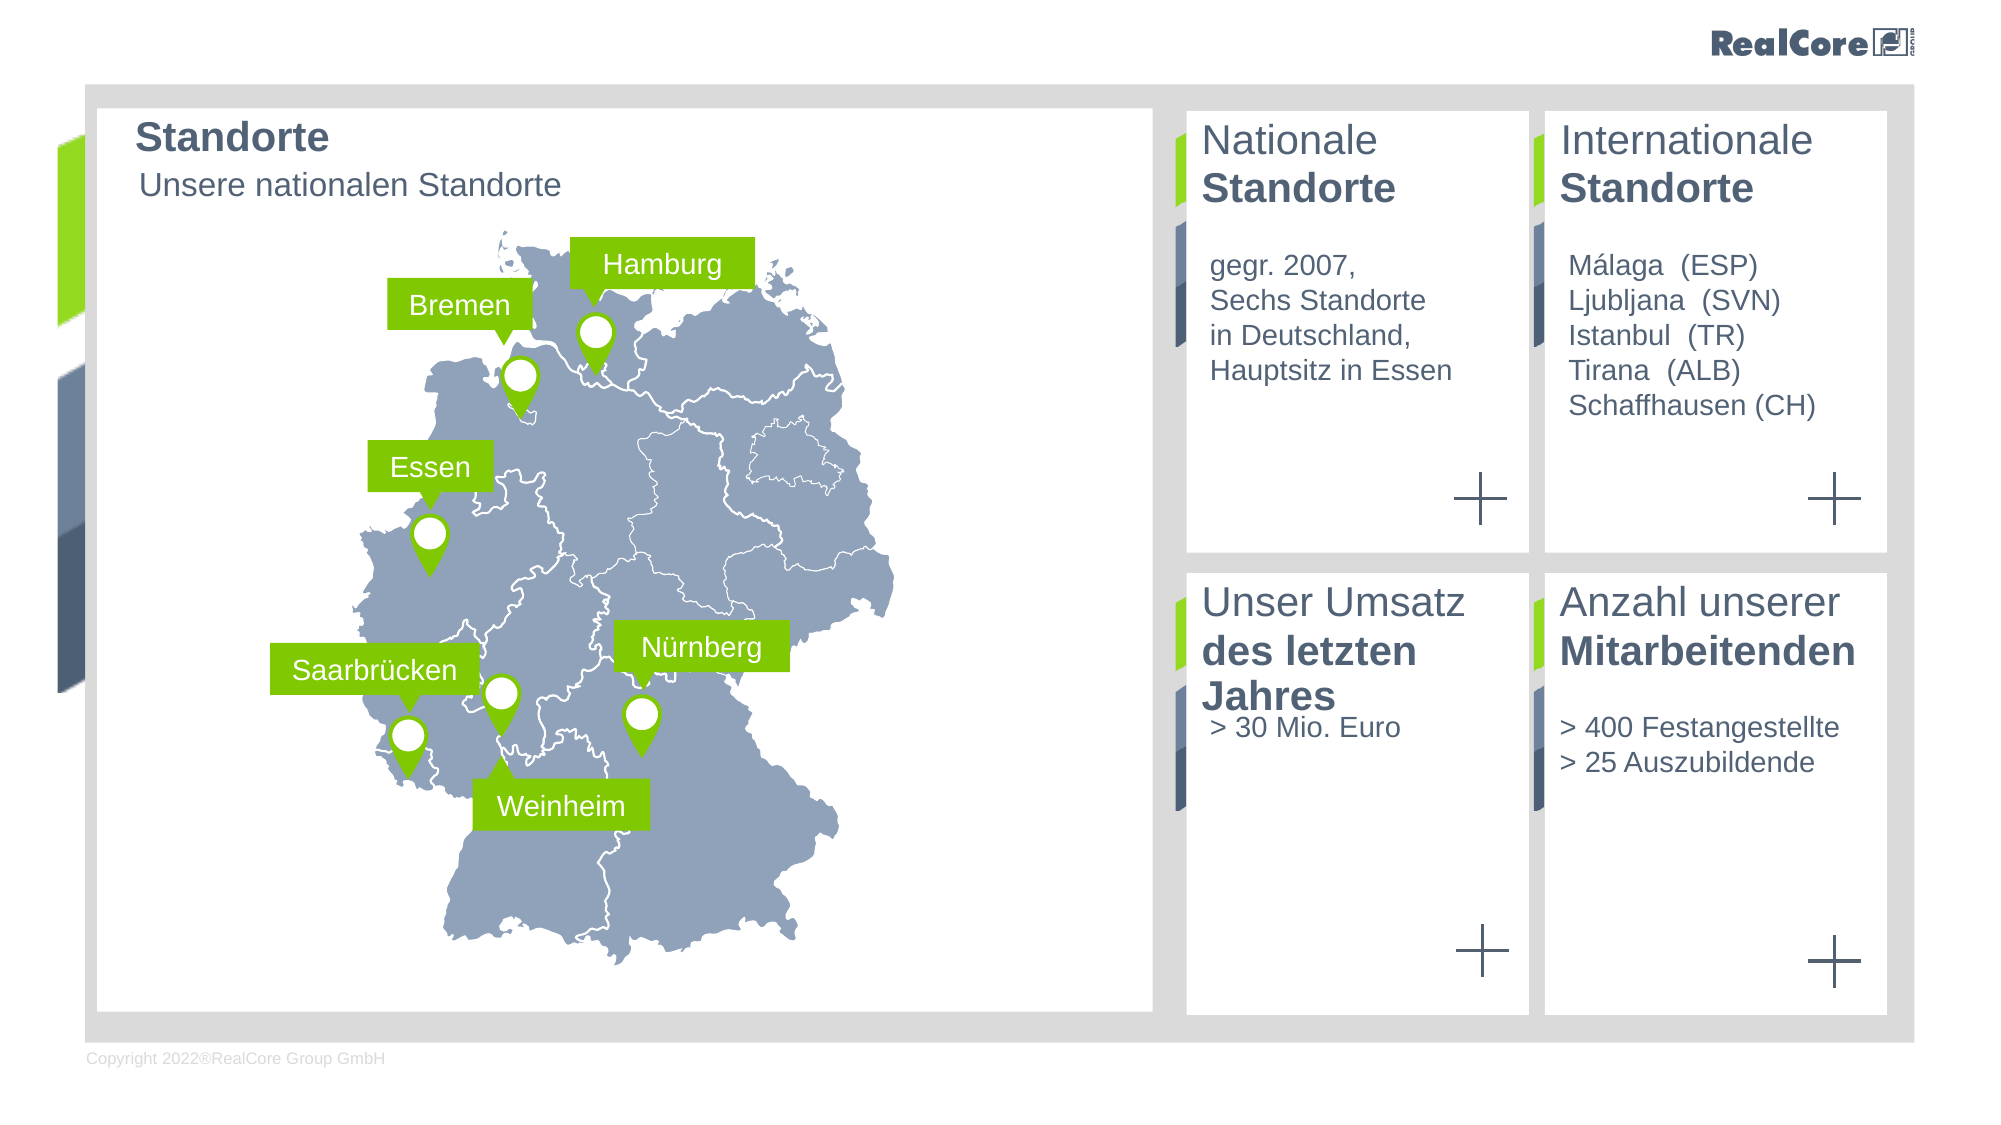

Standorte
Nationale
Internationale
Standorte
Standorte
Unsere nationalen Standorte
Unser Umsatz
Anzahl unserer
des letzten Jahres
Mitarbeitenden